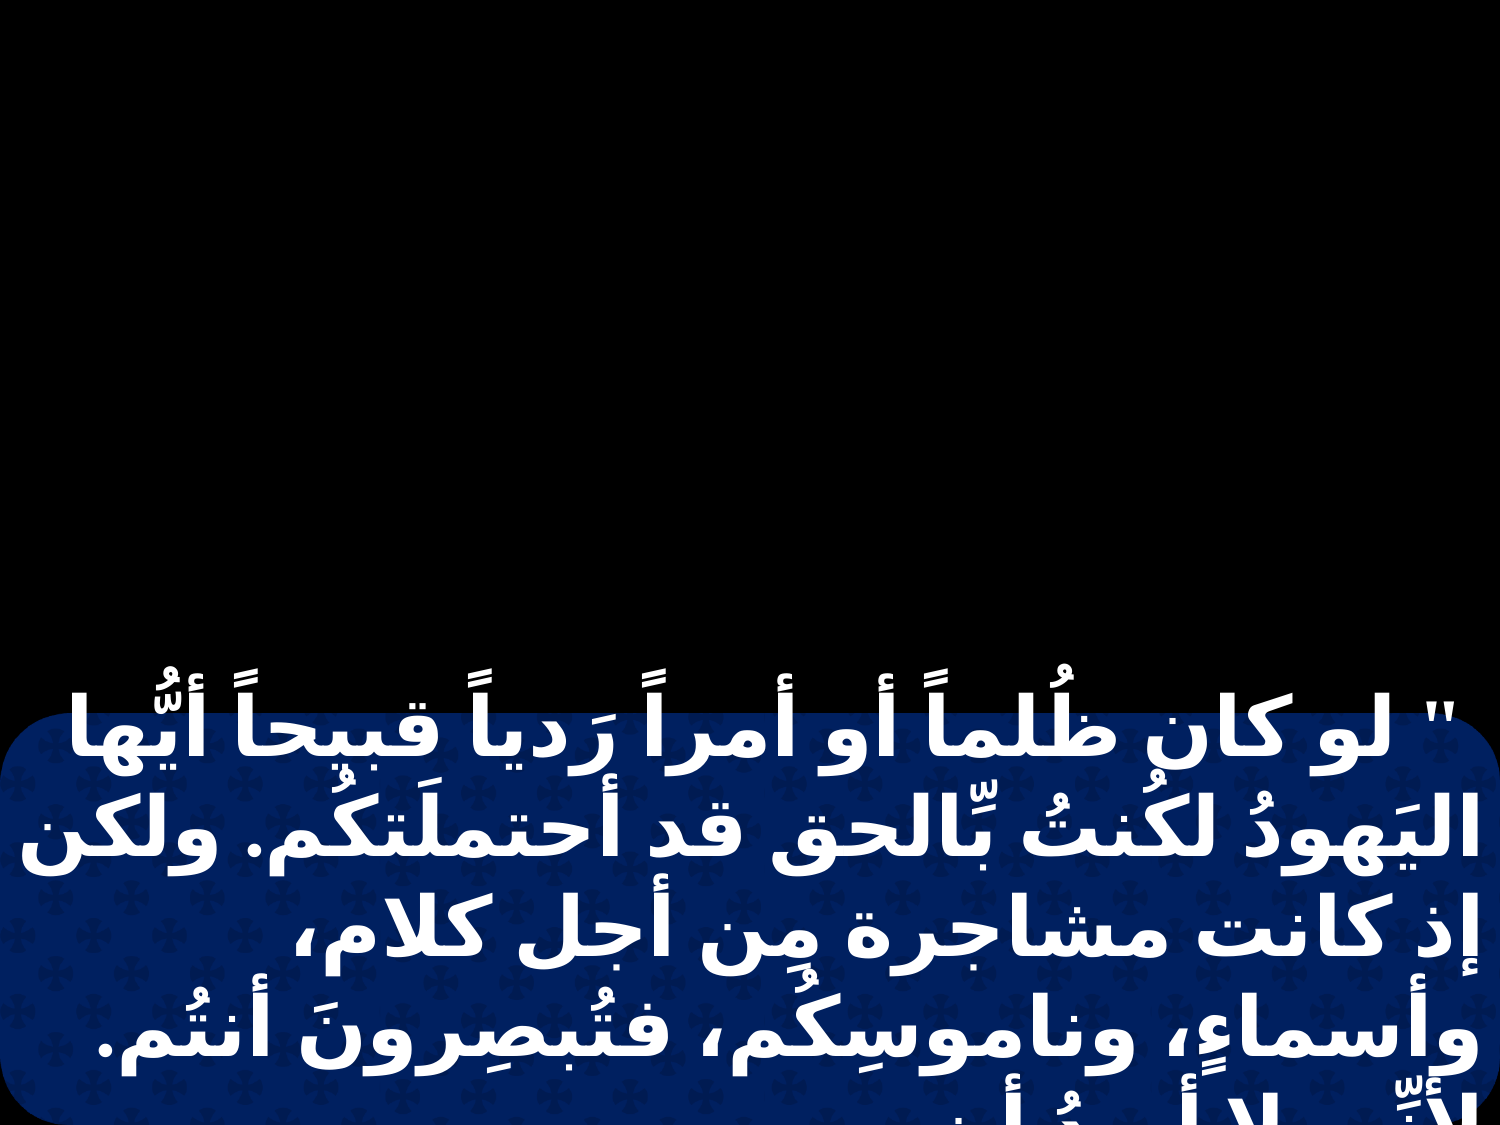

" لو كان ظُلماً أو أمراً رَدياً قبيحاً أيُّها اليَهودُ لكُنتُ بِّالحق قد أحتملَتكُم. ولكن إذ كانت مشاجرة مِن أجل كلام، وأسماءٍ، وناموسِكُم، فتُبصِرونَ أنتُم. لأنِّي لا أريدُ أن